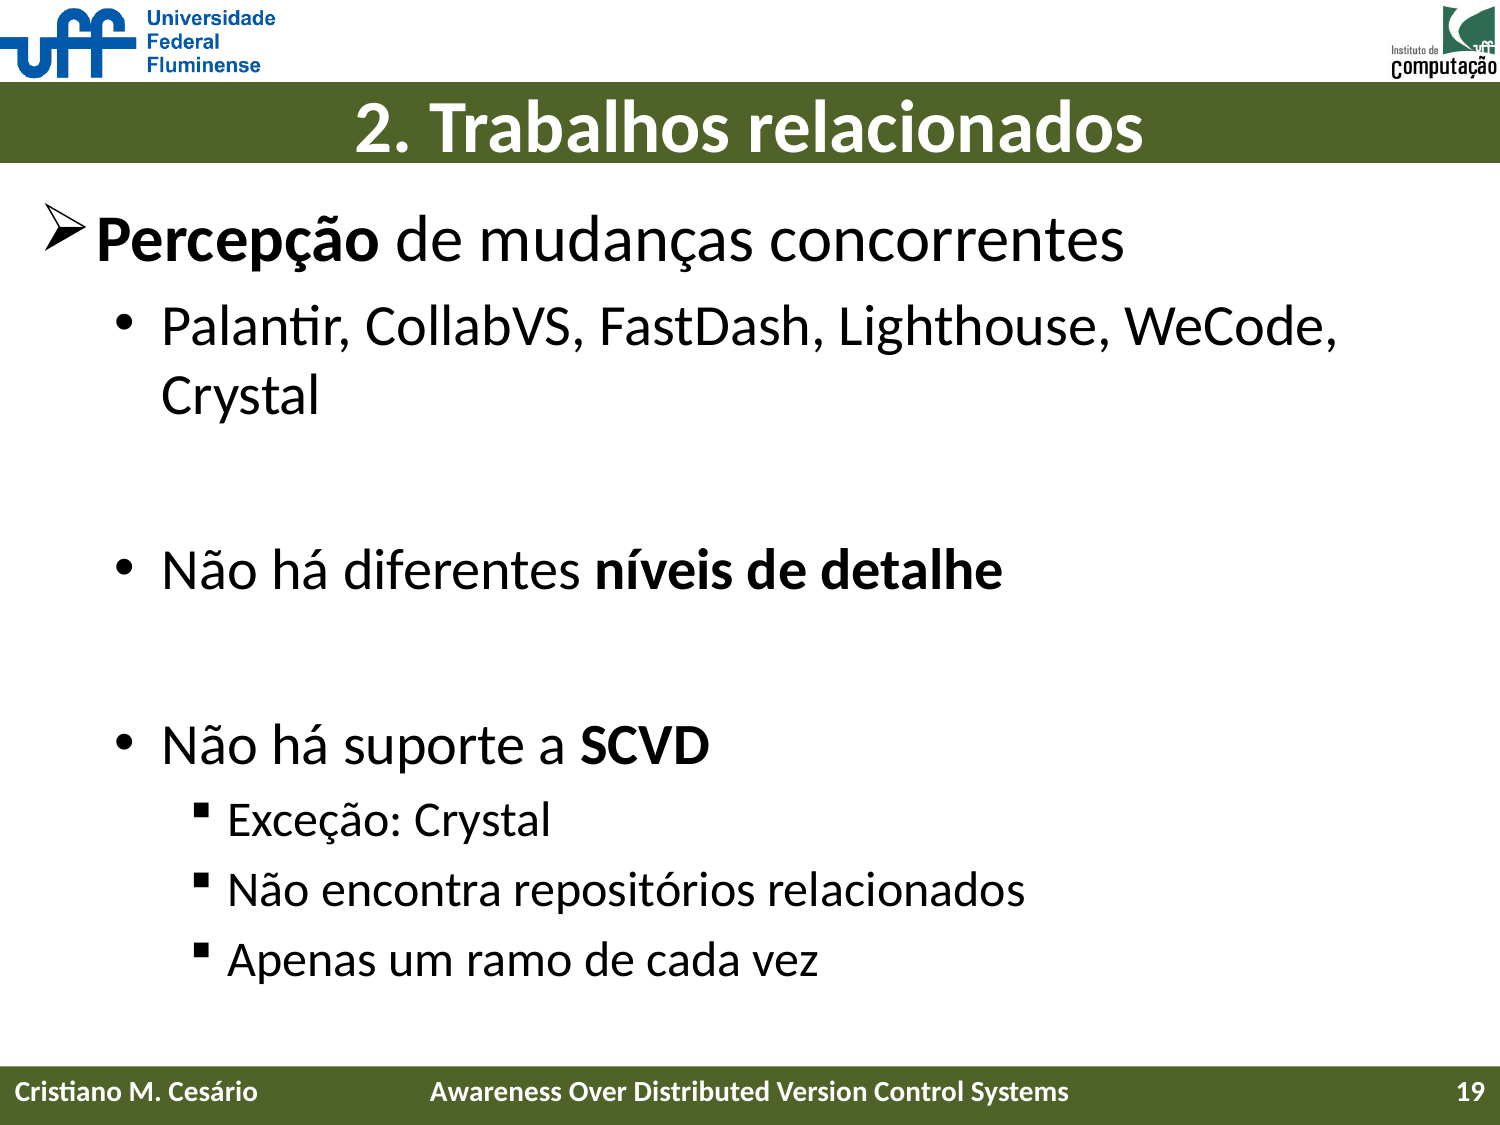

# 2. Trabalhos relacionados
Percepção de mudanças concorrentes
Palantir, CollabVS, FastDash, Lighthouse, WeCode, Crystal

Não há diferentes níveis de detalhe

Não há suporte a SCVD
Exceção: Crystal
Não encontra repositórios relacionados
Apenas um ramo de cada vez
Cristiano M. Cesário
Awareness Over Distributed Version Control Systems
19